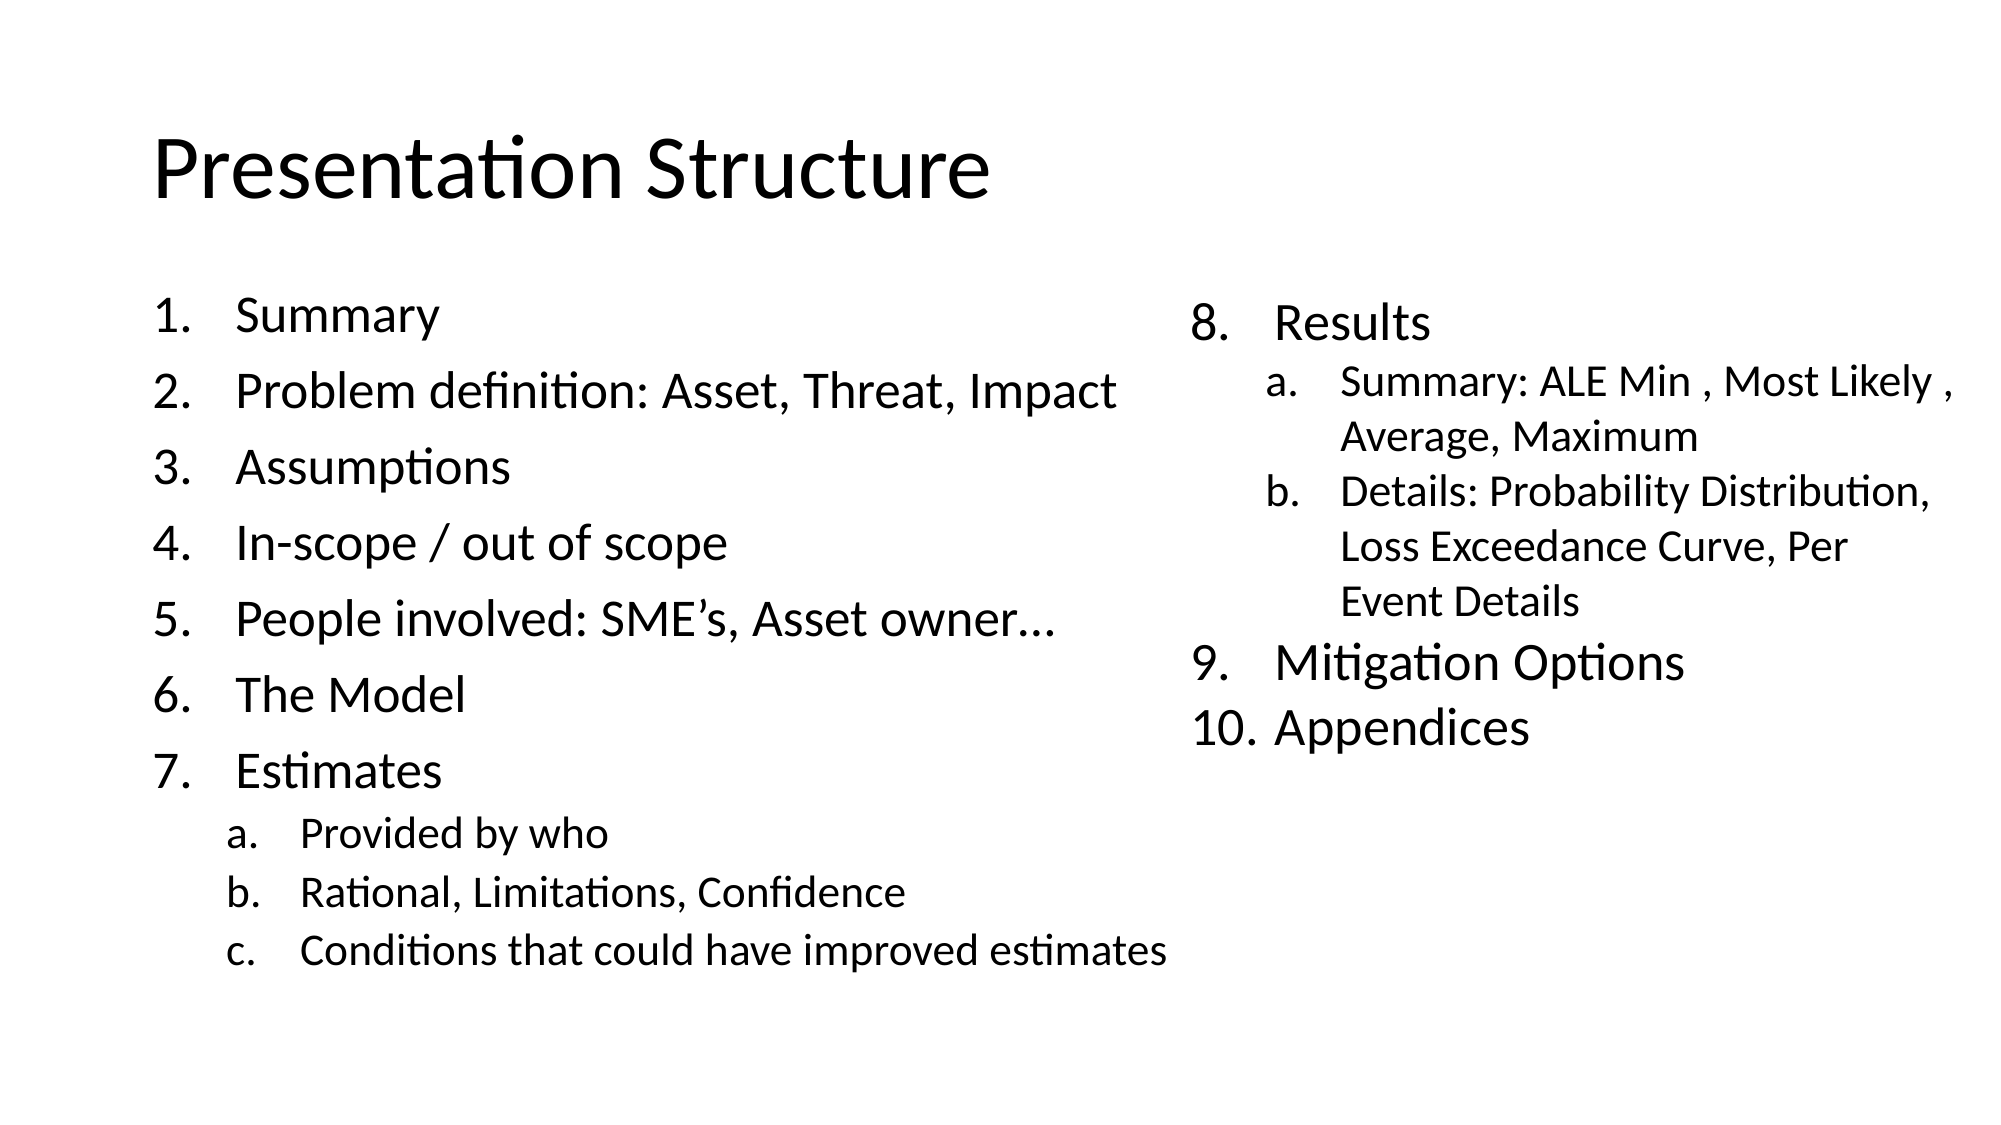

# Presentation Structure
Summary
Problem definition: Asset, Threat, Impact
Assumptions
In-scope / out of scope
People involved: SME’s, Asset owner…
The Model
Estimates
Provided by who
Rational, Limitations, Confidence
Conditions that could have improved estimates

Results
Summary: ALE Min , Most Likely , Average, Maximum
Details: Probability Distribution, Loss Exceedance Curve, Per Event Details
Mitigation Options
Appendices